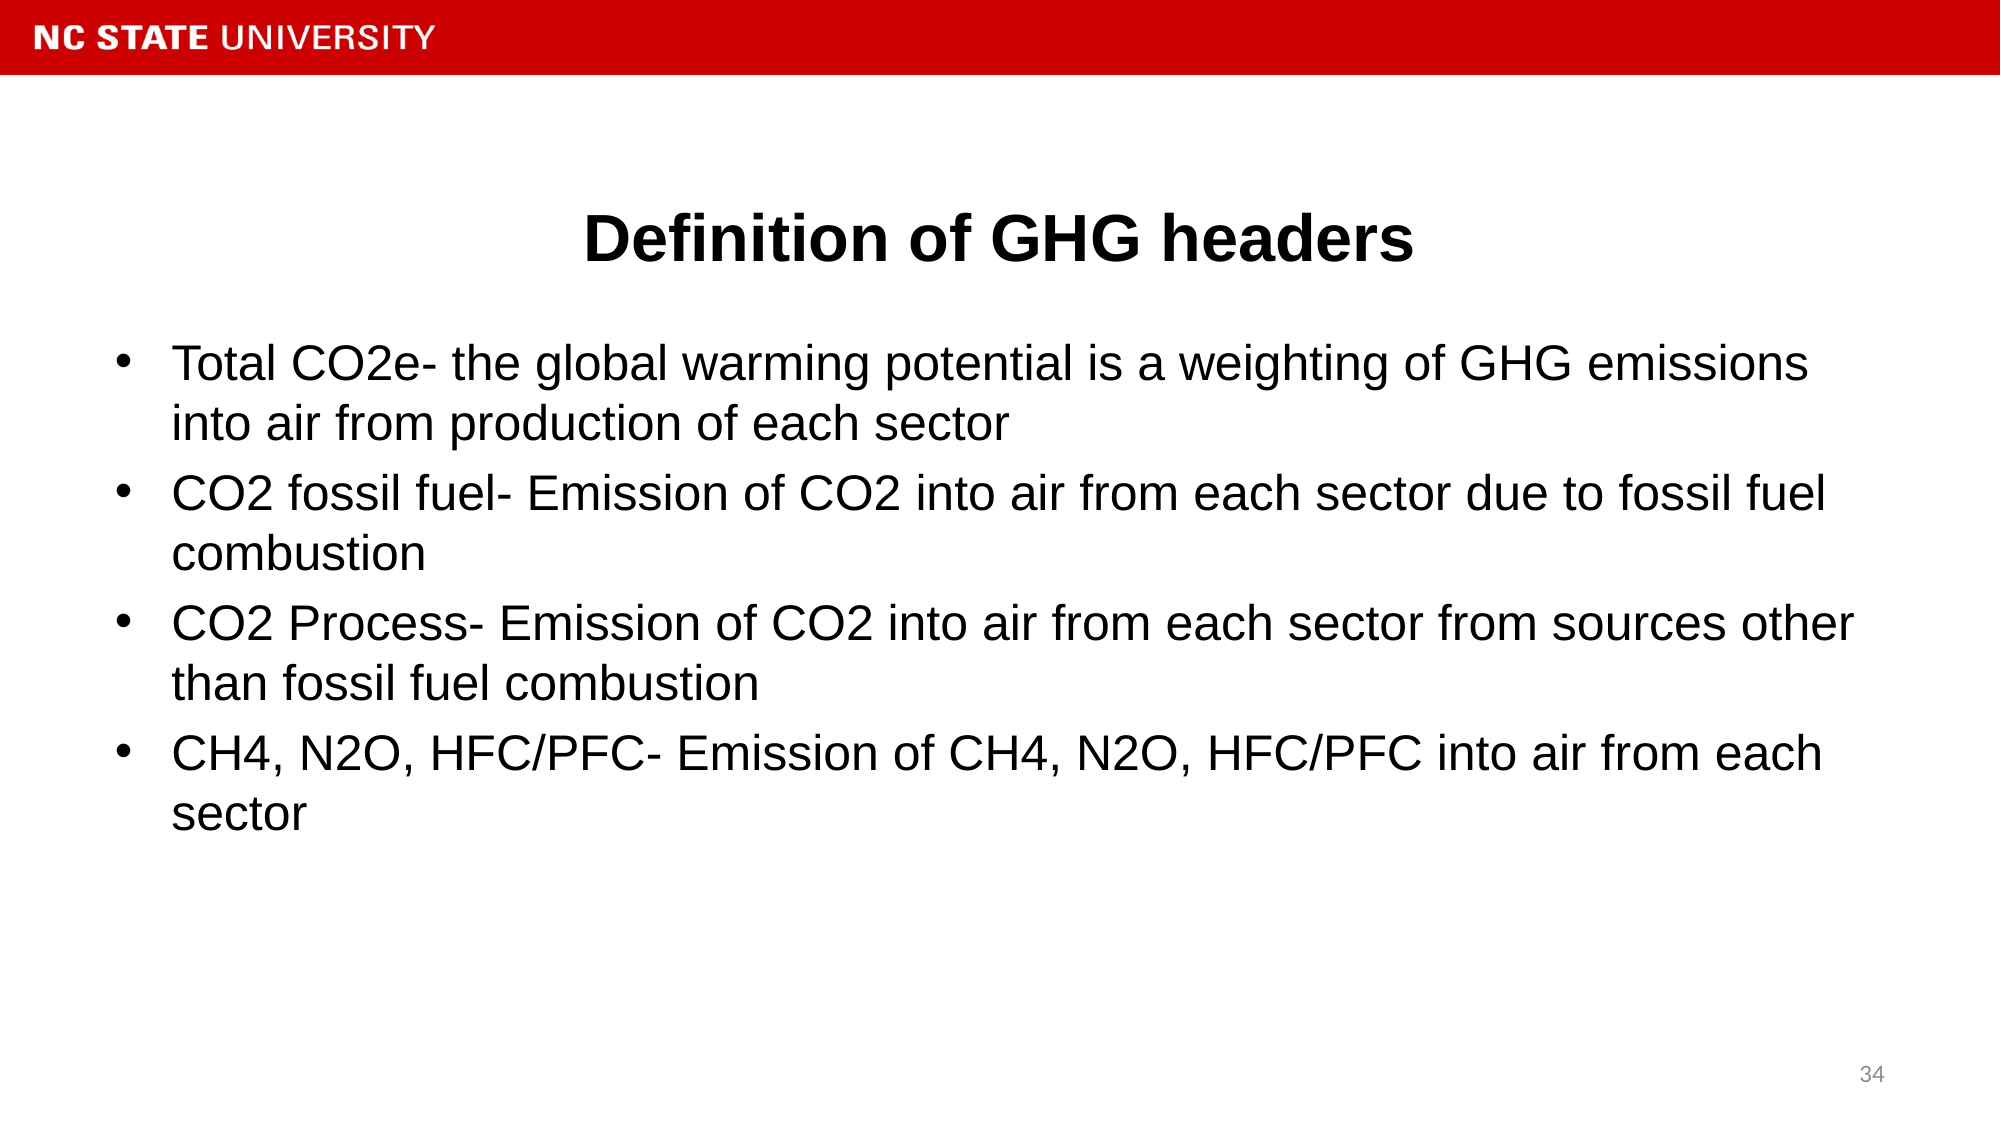

# Definition of GHG headers
Total CO2e- the global warming potential is a weighting of GHG emissions into air from production of each sector
CO2 fossil fuel- Emission of CO2 into air from each sector due to fossil fuel combustion
CO2 Process- Emission of CO2 into air from each sector from sources other than fossil fuel combustion
CH4, N2O, HFC/PFC- Emission of CH4, N2O, HFC/PFC into air from each sector
34